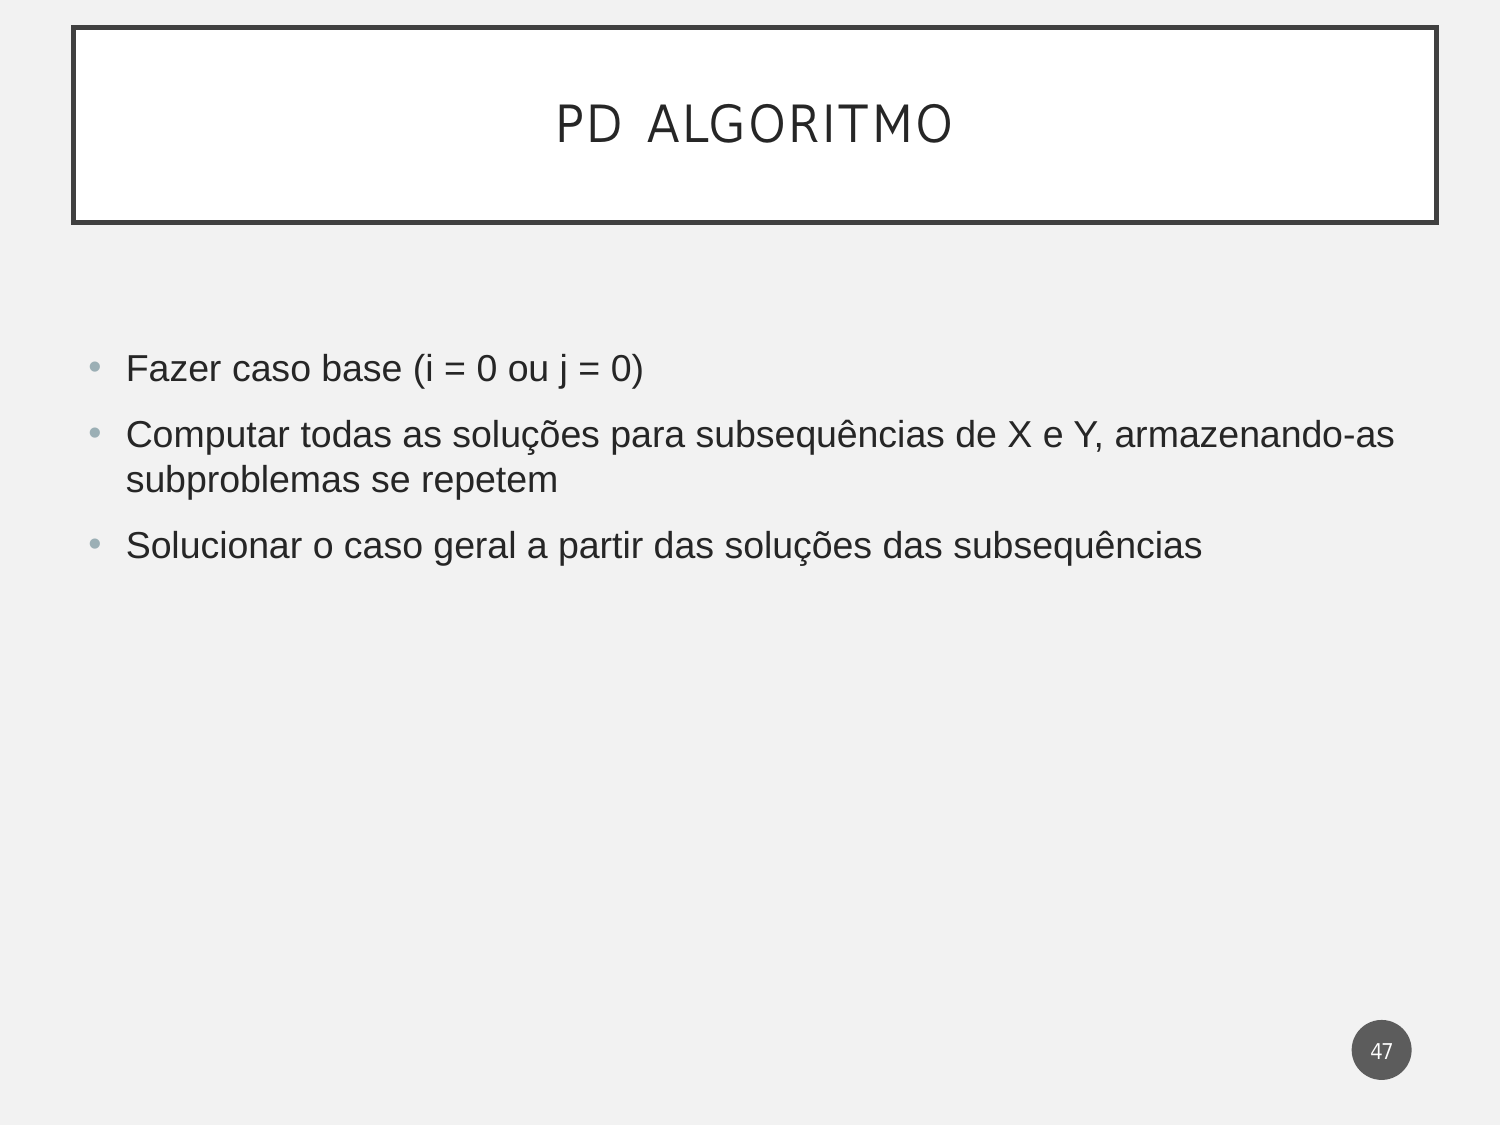

# PD Algoritmo

Fazer caso base (i = 0 ou j = 0)
Computar todas as soluções para subsequências de X e Y, armazenando-as subproblemas se repetem
Solucionar o caso geral a partir das soluções das subsequências

47